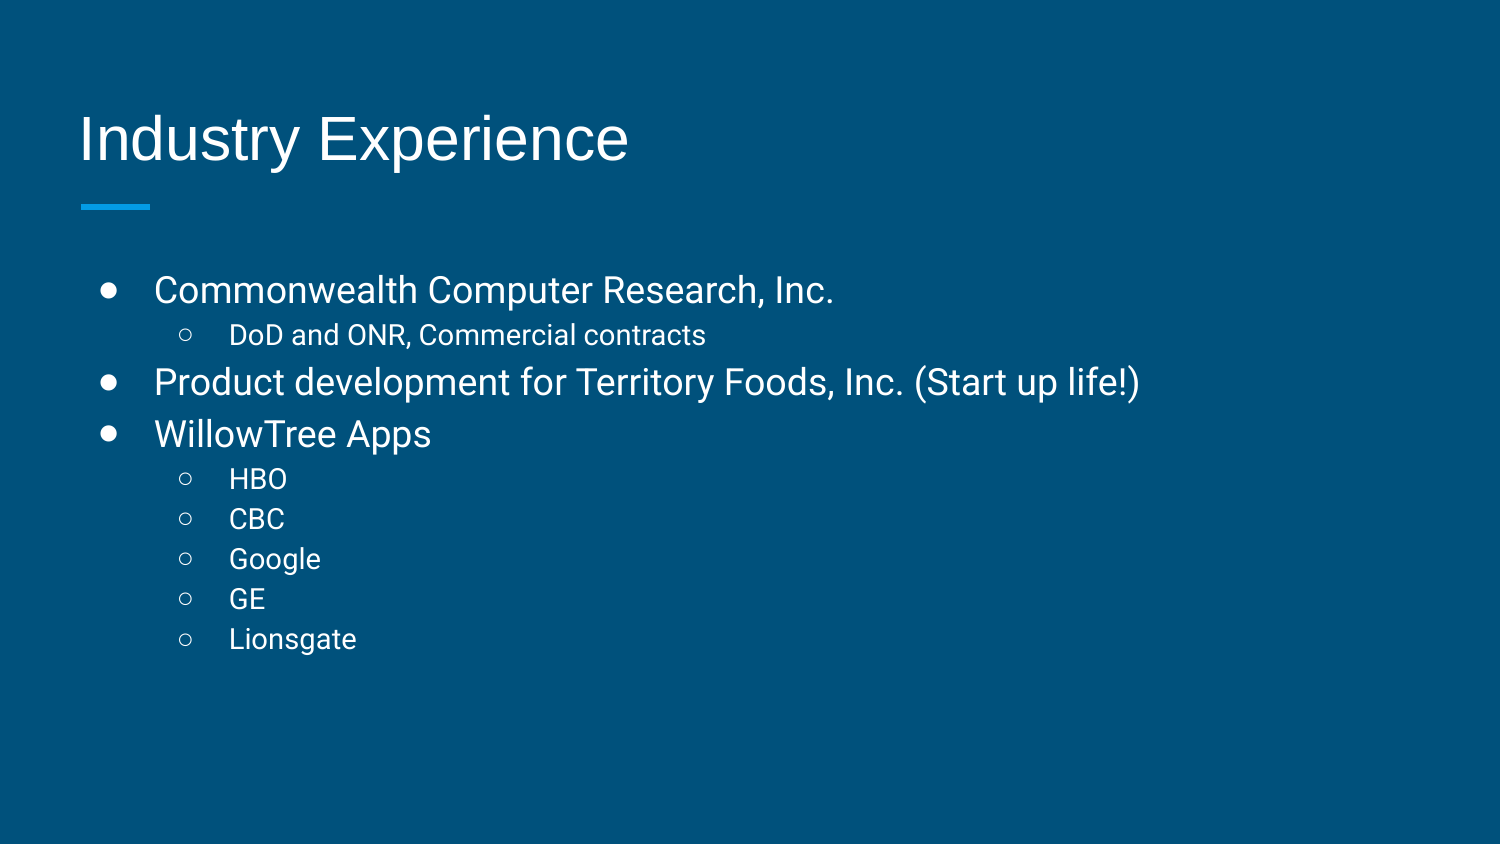

# Industry Experience
Commonwealth Computer Research, Inc.
DoD and ONR, Commercial contracts
Product development for Territory Foods, Inc. (Start up life!)
WillowTree Apps
HBO
CBC
Google
GE
Lionsgate